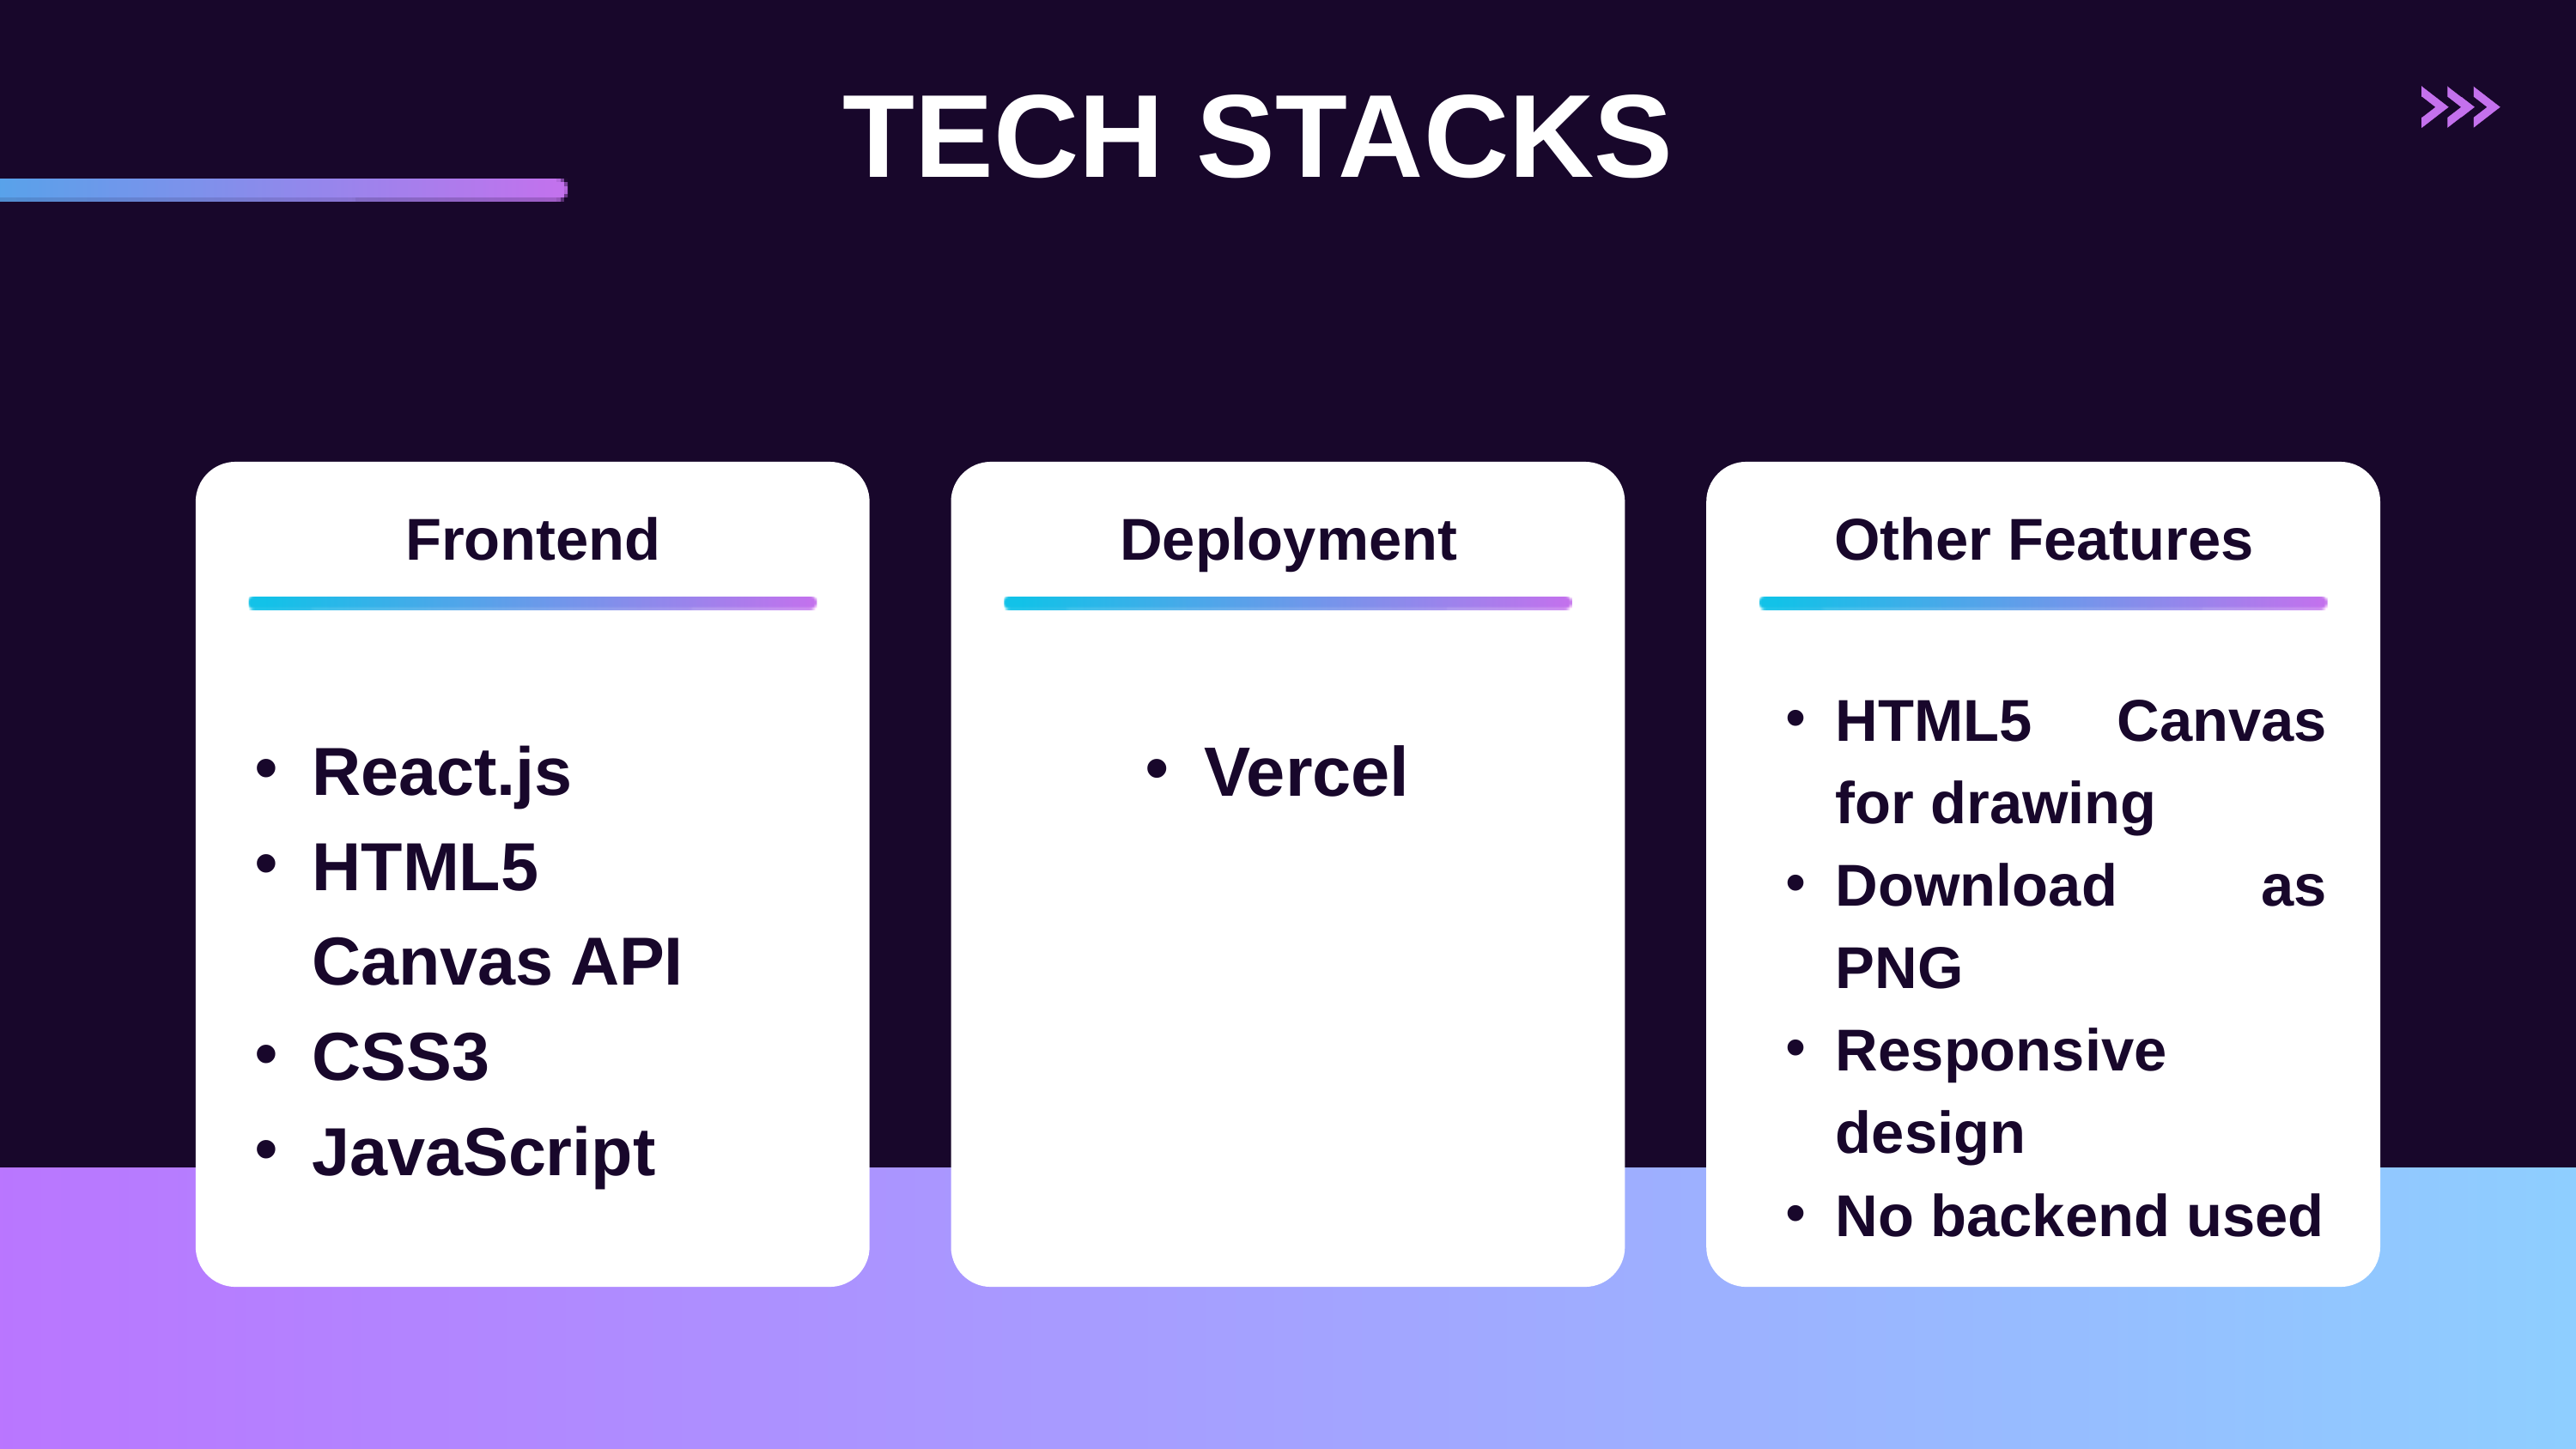

TECH STACKS

Frontend
Deployment
Other Features

HTML5 Canvas for drawing
Download as PNG
Responsive design
No backend used

Vercel
React.js
HTML5 Canvas API
CSS3
JavaScript